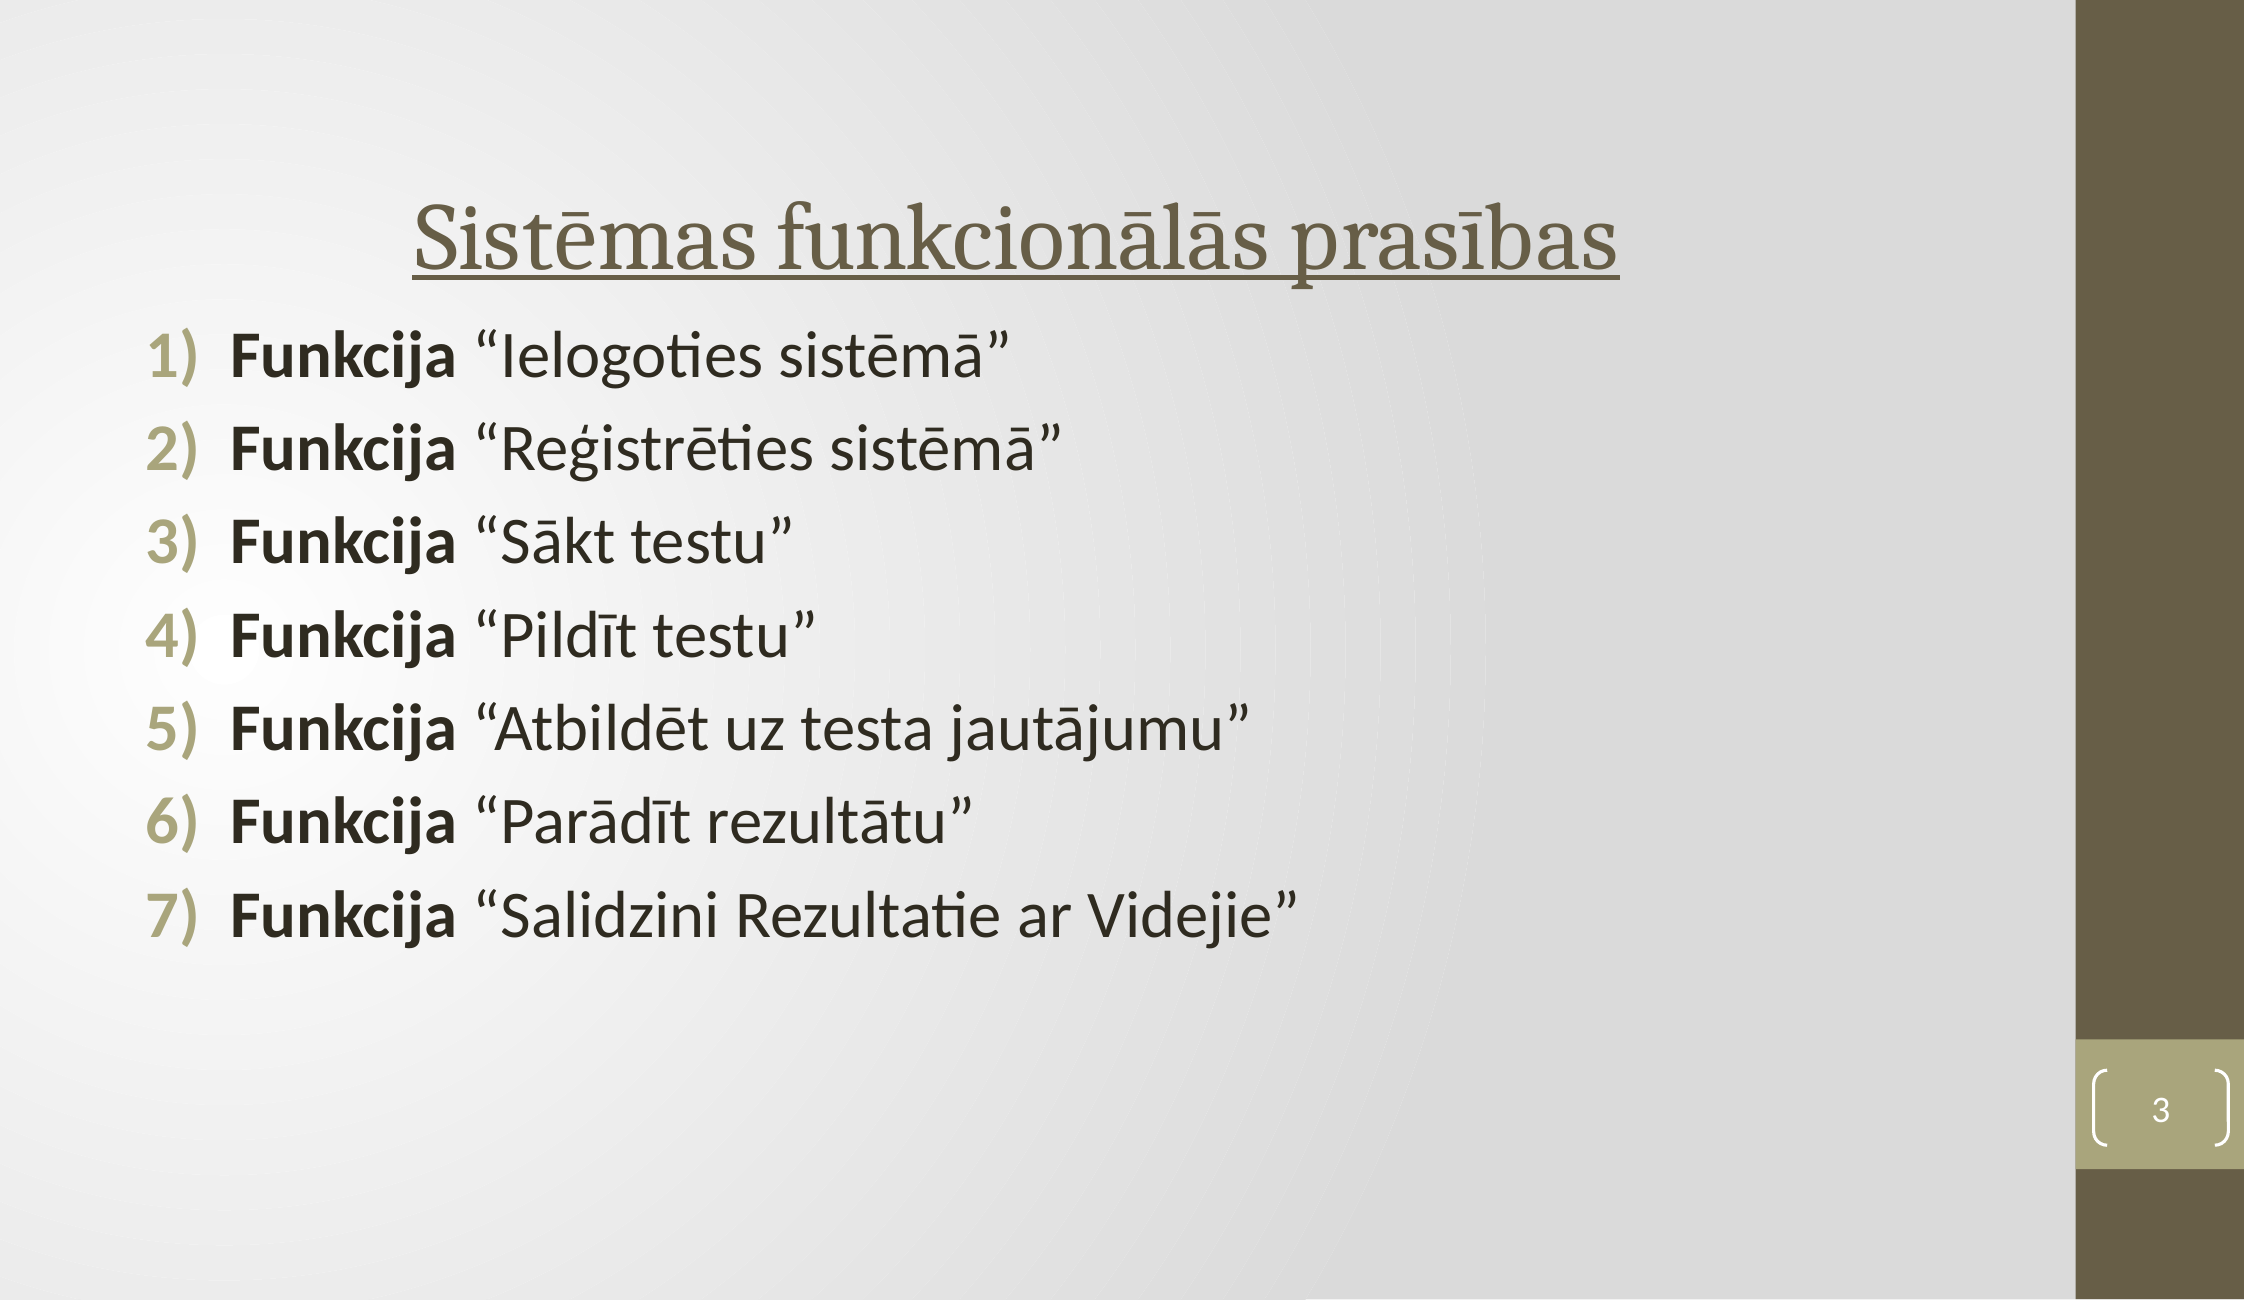

# Sistēmas funkcionālās prasības
Funkcija “Ielogoties sistēmā”
Funkcija “Reģistrēties sistēmā”
Funkcija “Sākt testu”
Funkcija “Pildīt testu”
Funkcija “Atbildēt uz testa jautājumu”
Funkcija “Parādīt rezultātu”
Funkcija “Salidzini Rezultatie ar Videjie”

3